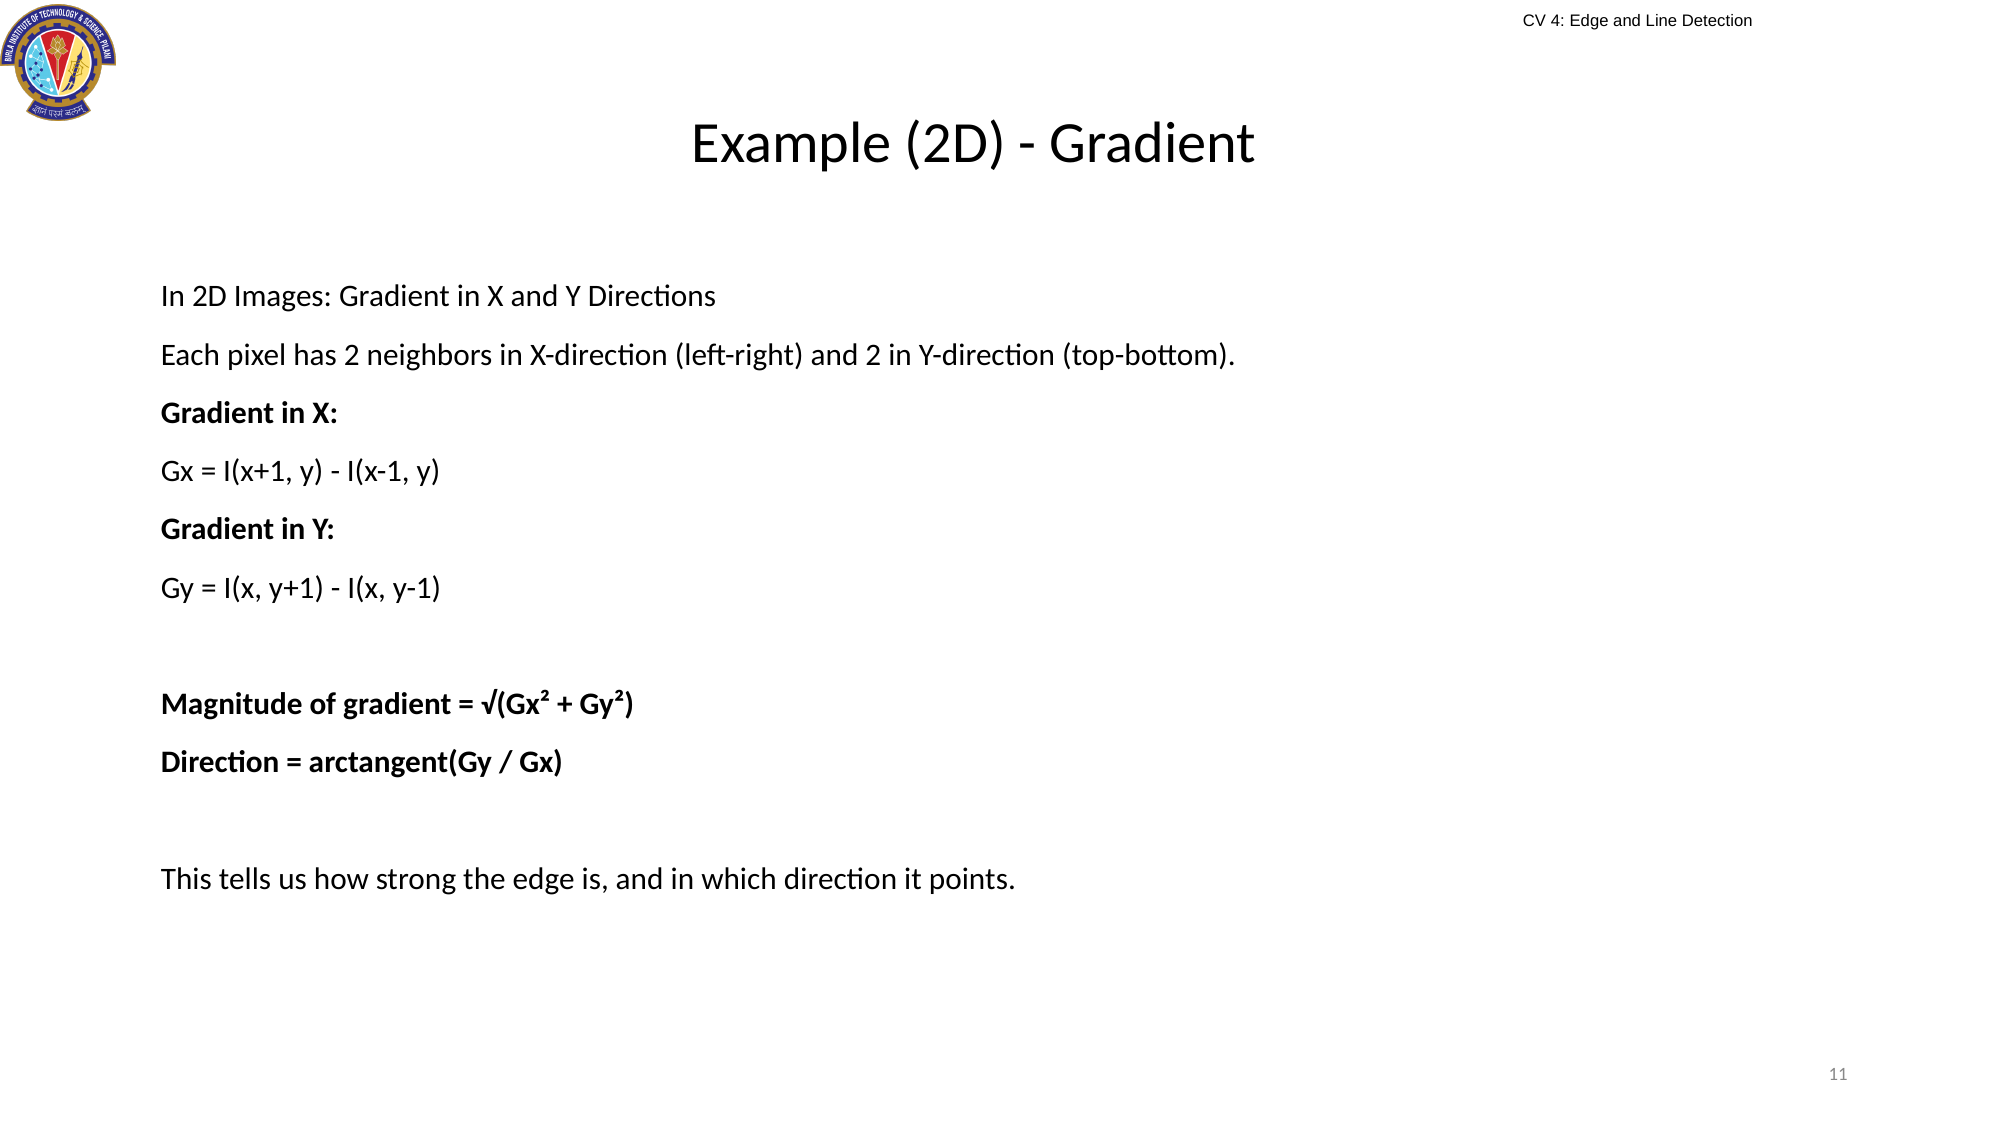

# Example (2D) - Gradient
In 2D Images: Gradient in X and Y Directions
Each pixel has 2 neighbors in X-direction (left-right) and 2 in Y-direction (top-bottom).
Gradient in X:
Gx = I(x+1, y) - I(x-1, y)
Gradient in Y:
Gy = I(x, y+1) - I(x, y-1)

Magnitude of gradient = √(Gx² + Gy²)
Direction = arctangent(Gy / Gx)

This tells us how strong the edge is, and in which direction it points.
11